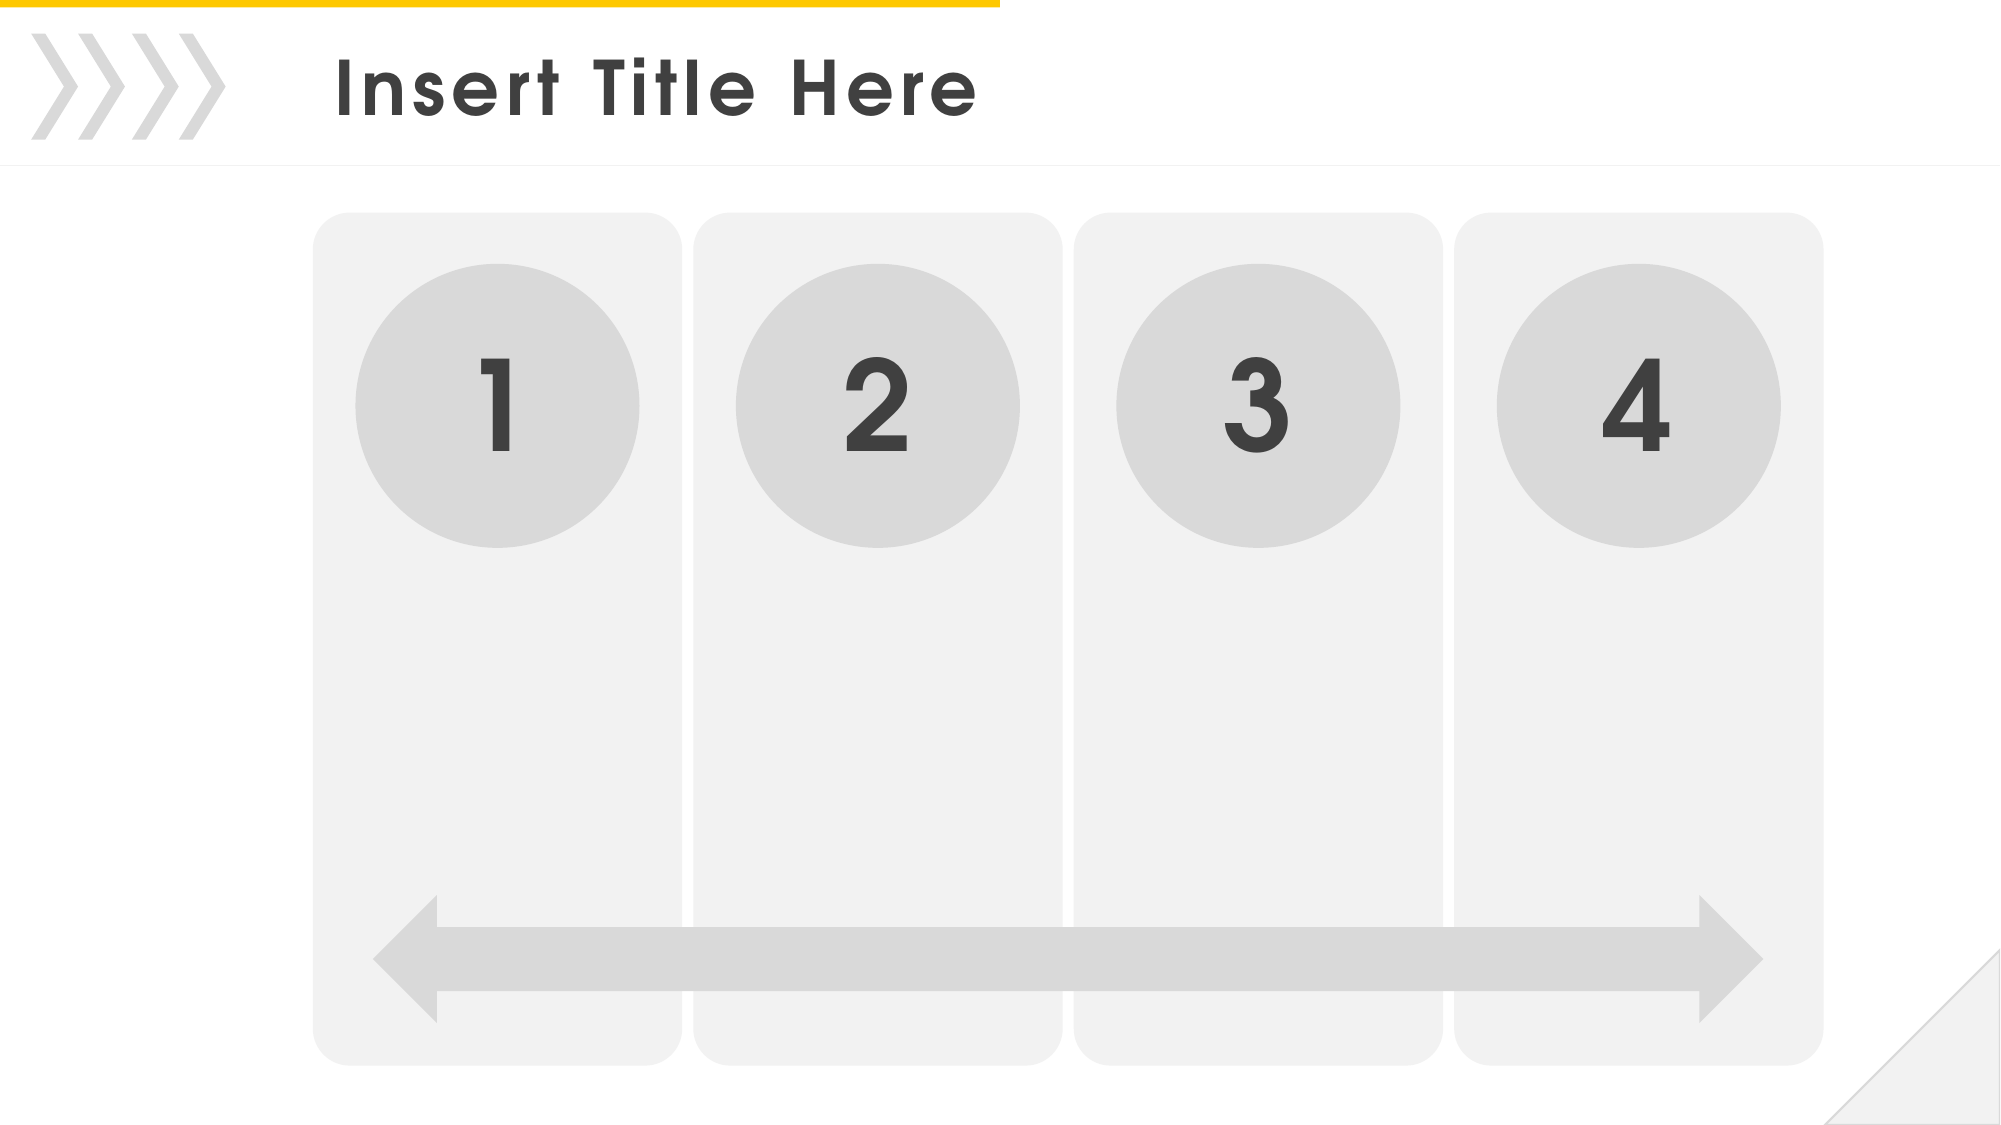

Insert Title Here

4
3
2
1